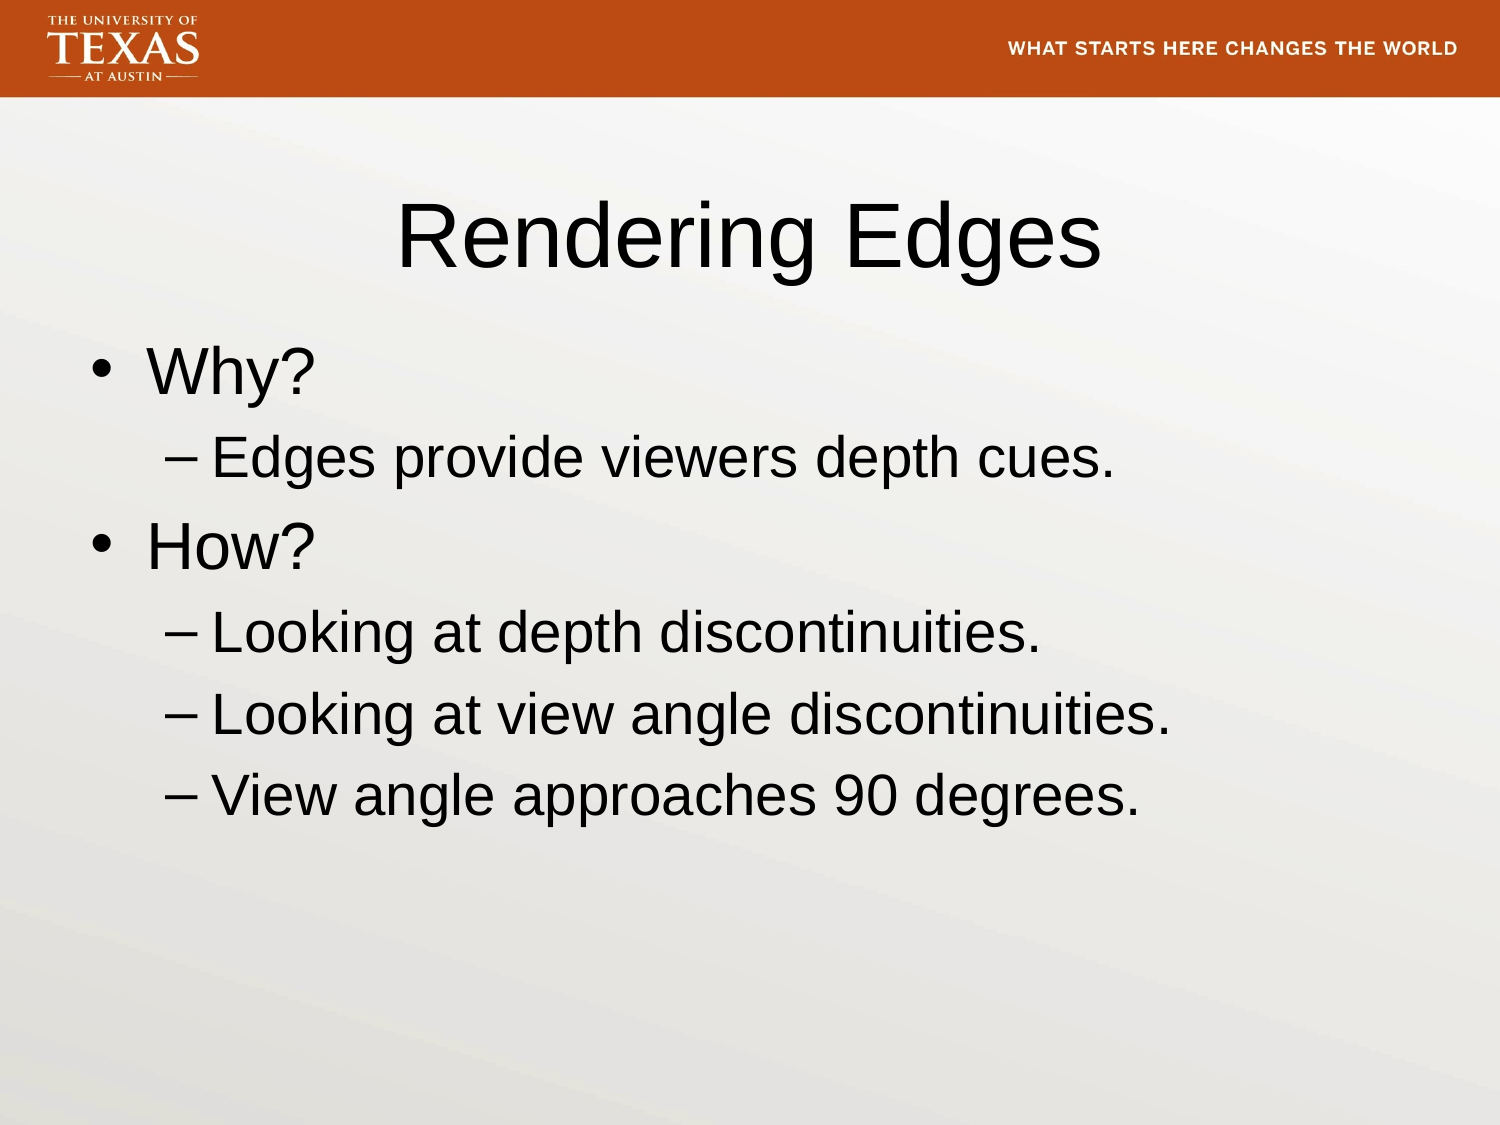

# Rendering Edges
Why?
Edges provide viewers depth cues.
How?
Looking at depth discontinuities.
Looking at view angle discontinuities.
View angle approaches 90 degrees.